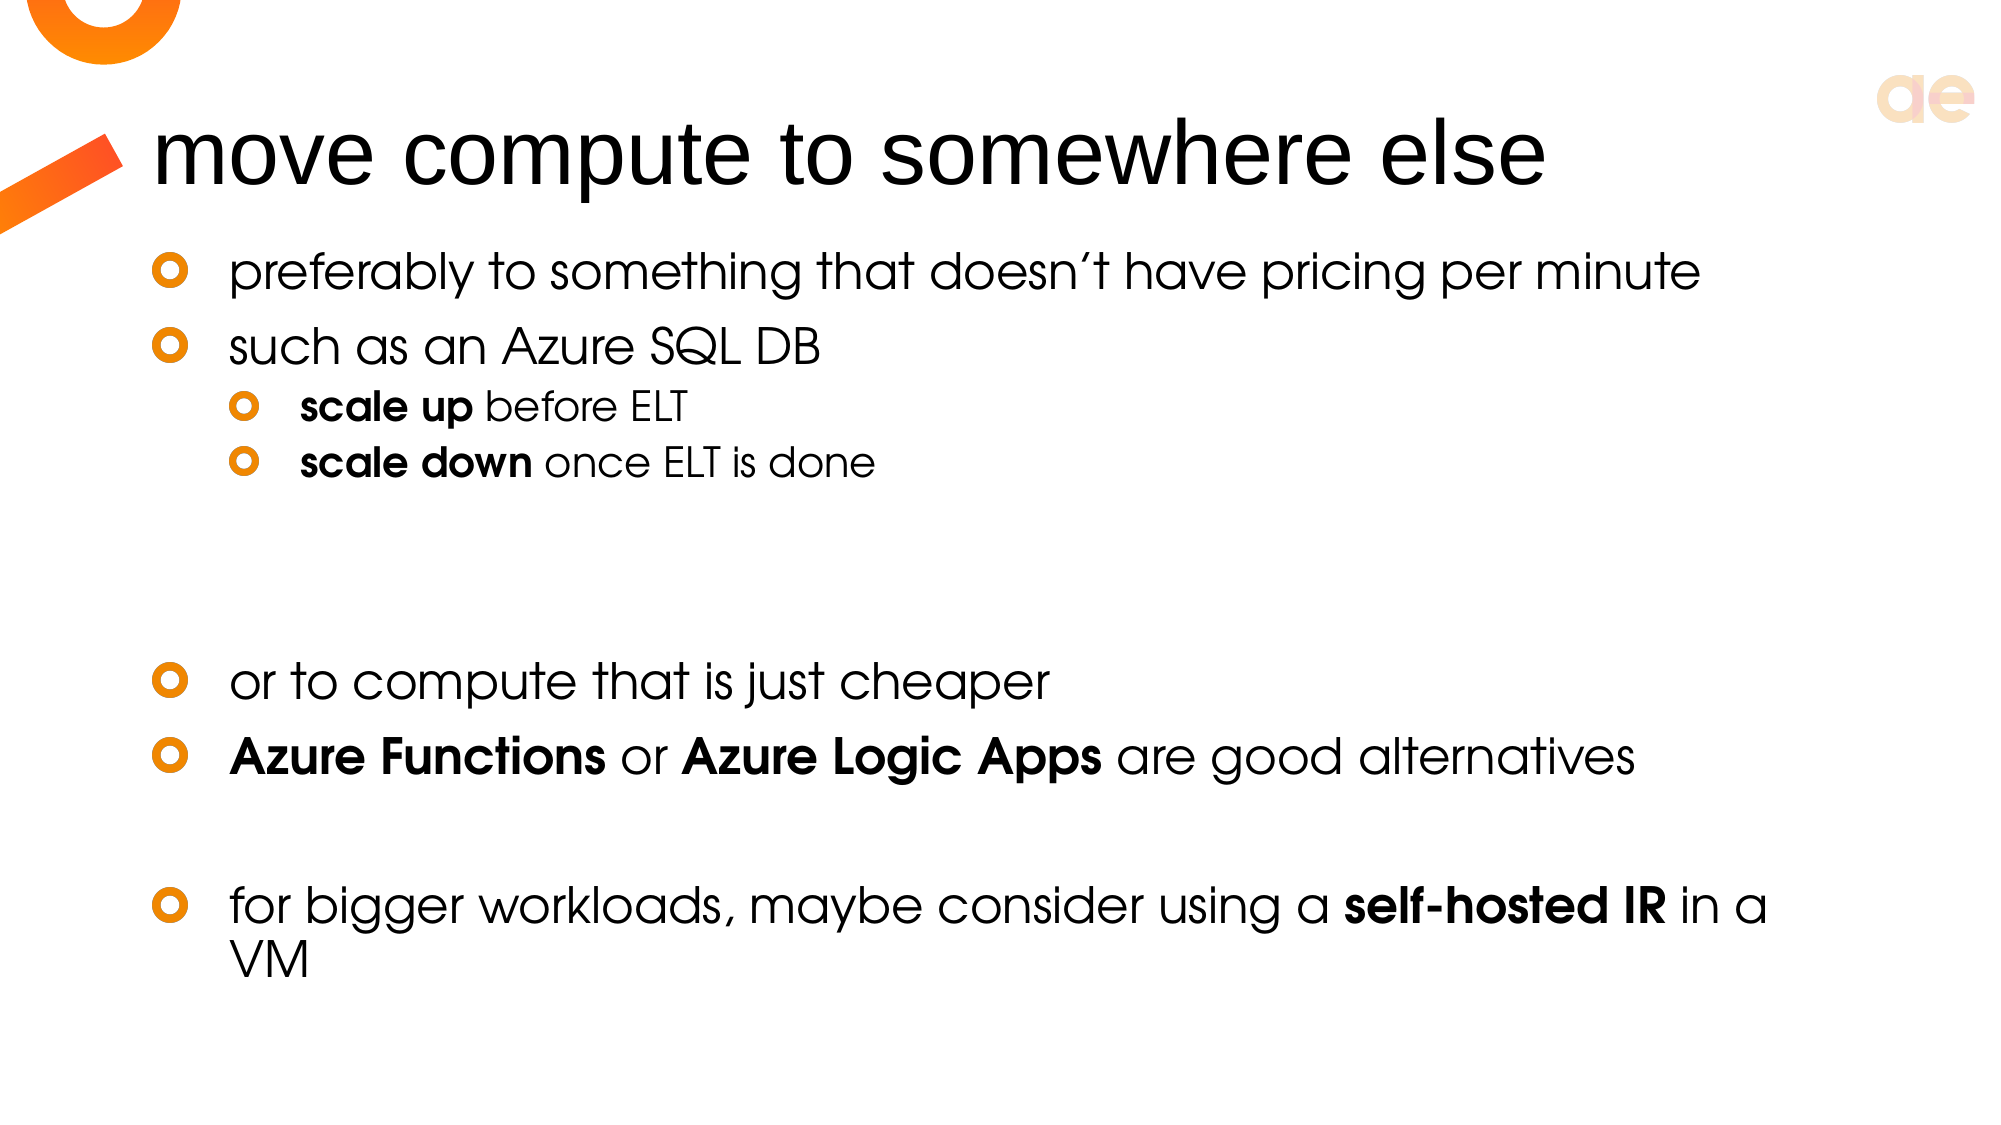

# move compute to somewhere else
preferably to something that doesn’t have pricing per minute
such as an Azure SQL DB
scale up before ELT
scale down once ELT is done

or to compute that is just cheaper
Azure Functions or Azure Logic Apps are good alternatives

for bigger workloads, maybe consider using a self-hosted IR in a VM